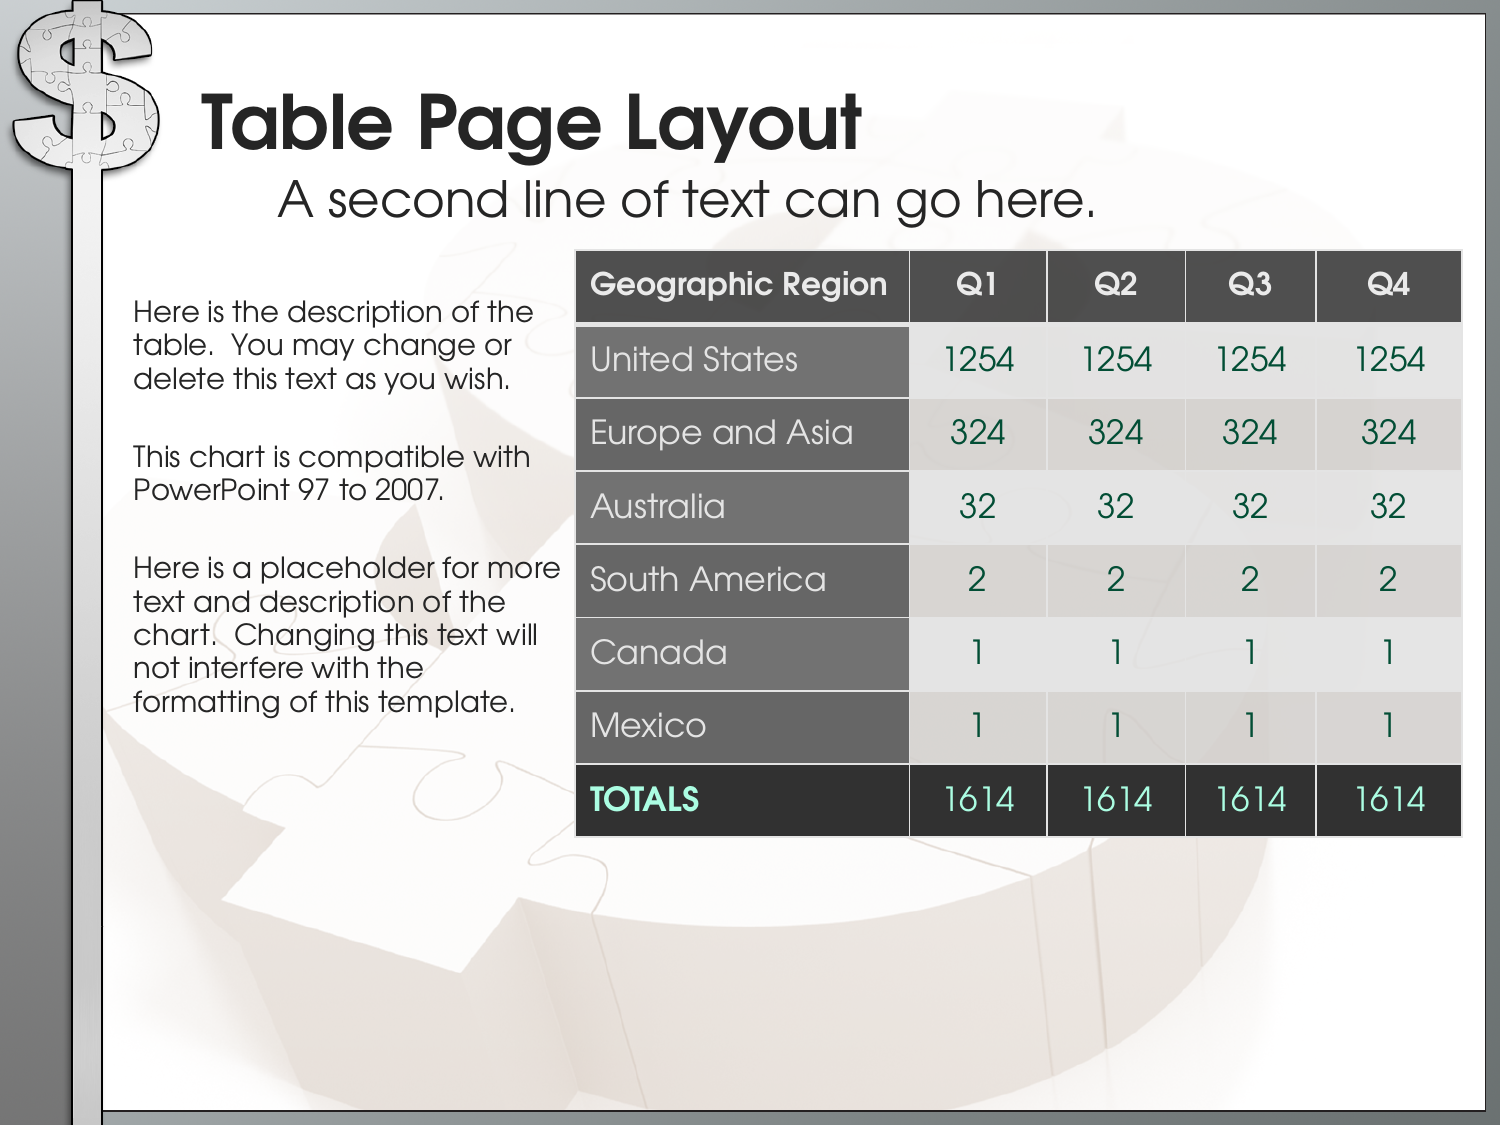

# Table Page Layout
A second line of text can go here.
| Geographic Region | Q1 | Q2 | Q3 | Q4 |
| --- | --- | --- | --- | --- |
| United States | 1254 | 1254 | 1254 | 1254 |
| Europe and Asia | 324 | 324 | 324 | 324 |
| Australia | 32 | 32 | 32 | 32 |
| South America | 2 | 2 | 2 | 2 |
| Canada | 1 | 1 | 1 | 1 |
| Mexico | 1 | 1 | 1 | 1 |
| TOTALS | 1614 | 1614 | 1614 | 1614 |
Here is the description of the table.  You may change or delete this text as you wish.

This chart is compatible with PowerPoint 97 to 2007.

Here is a placeholder for more text and description of the chart.  Changing this text will not interfere with the formatting of this template.